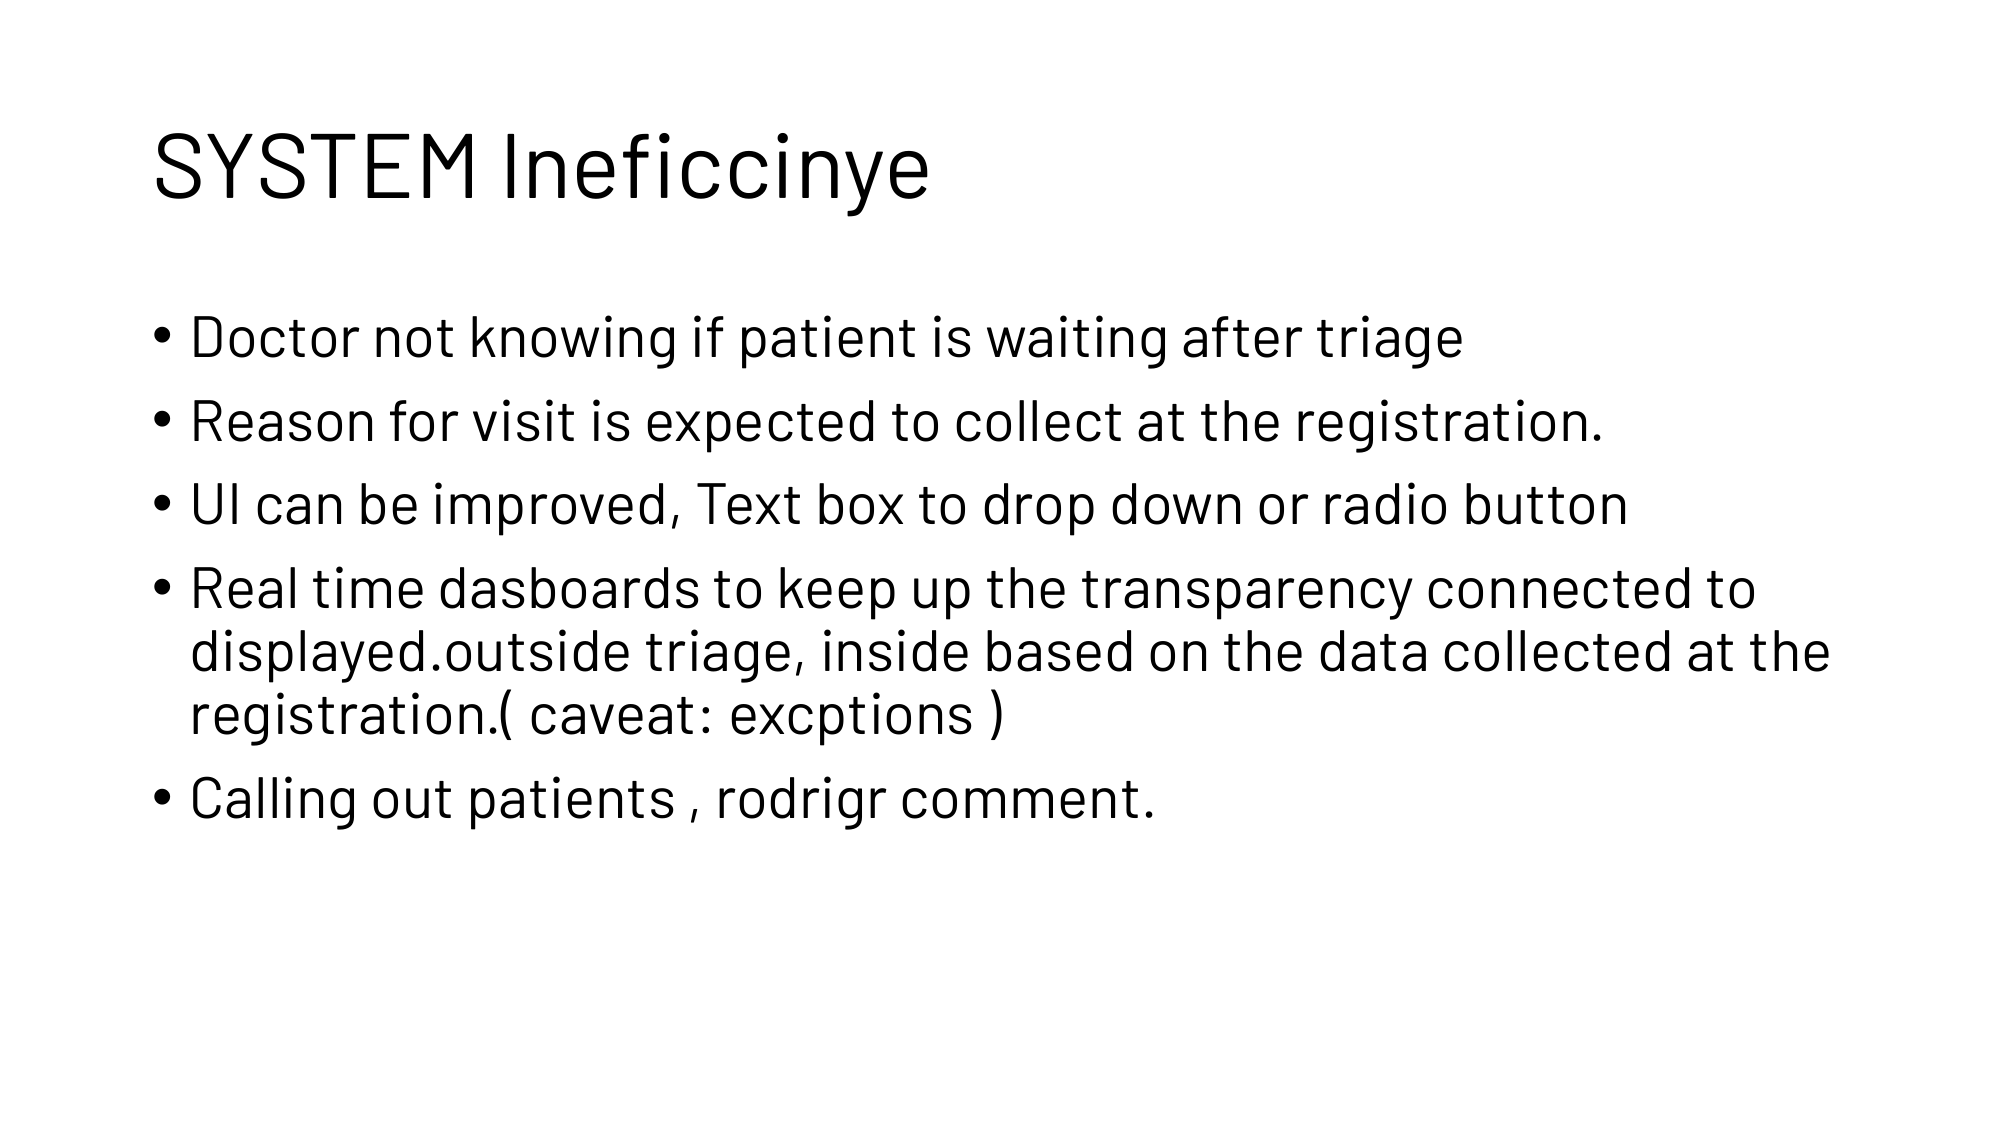

# SYSTEM Ineficcinye
Doctor not knowing if patient is waiting after triage
Reason for visit is expected to collect at the registration.
UI can be improved, Text box to drop down or radio button
Real time dasboards to keep up the transparency connected to displayed.outside triage, inside based on the data collected at the registration.( caveat: excptions )
Calling out patients , rodrigr comment.